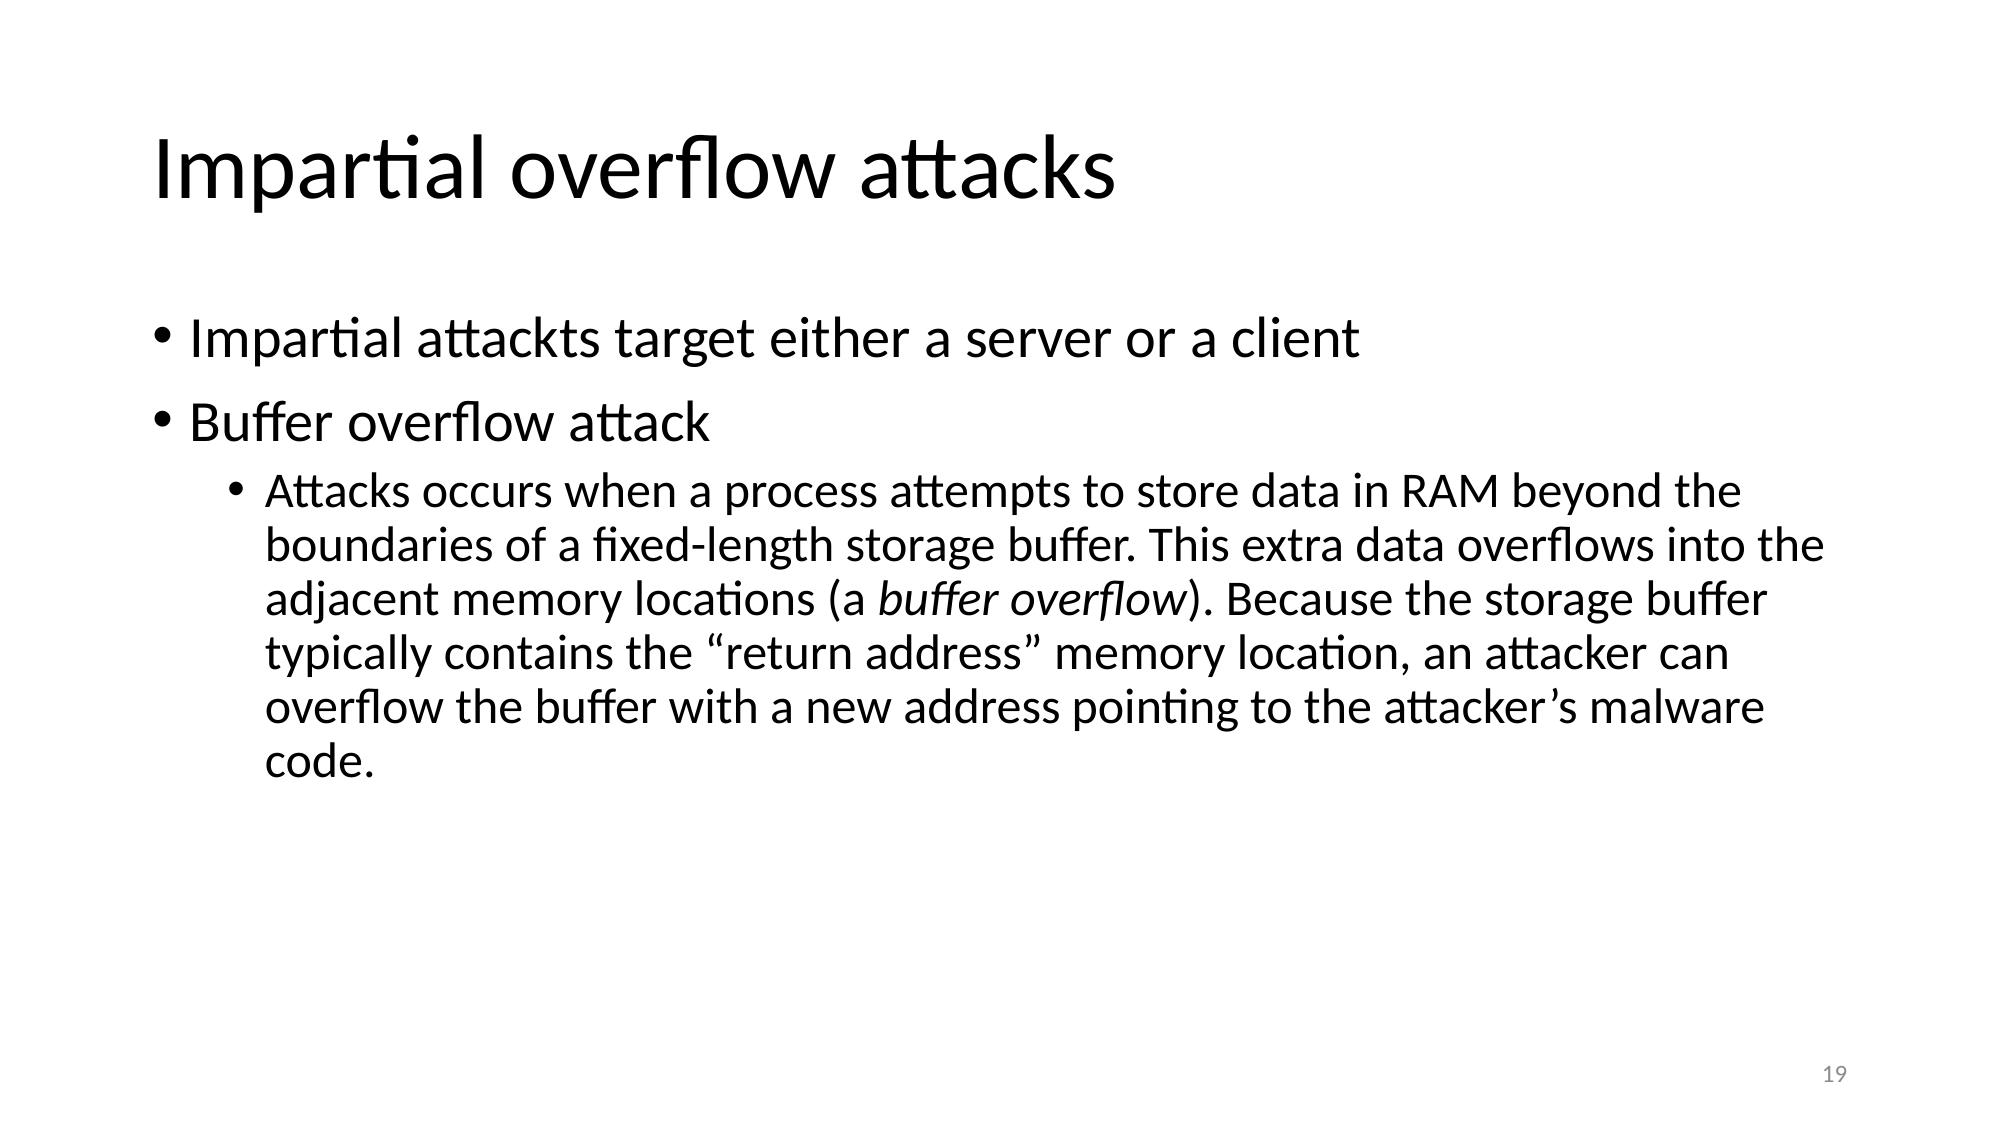

# Impartial overflow attacks
Impartial attackts target either a server or a client
Buffer overflow attack
Attacks occurs when a process attempts to store data in RAM beyond the boundaries of a fixed-length storage buffer. This extra data overflows into the adjacent memory locations (a buffer overflow). Because the storage buffer typically contains the “return address” memory location, an attacker can overflow the buffer with a new address pointing to the attacker’s malware code.
19